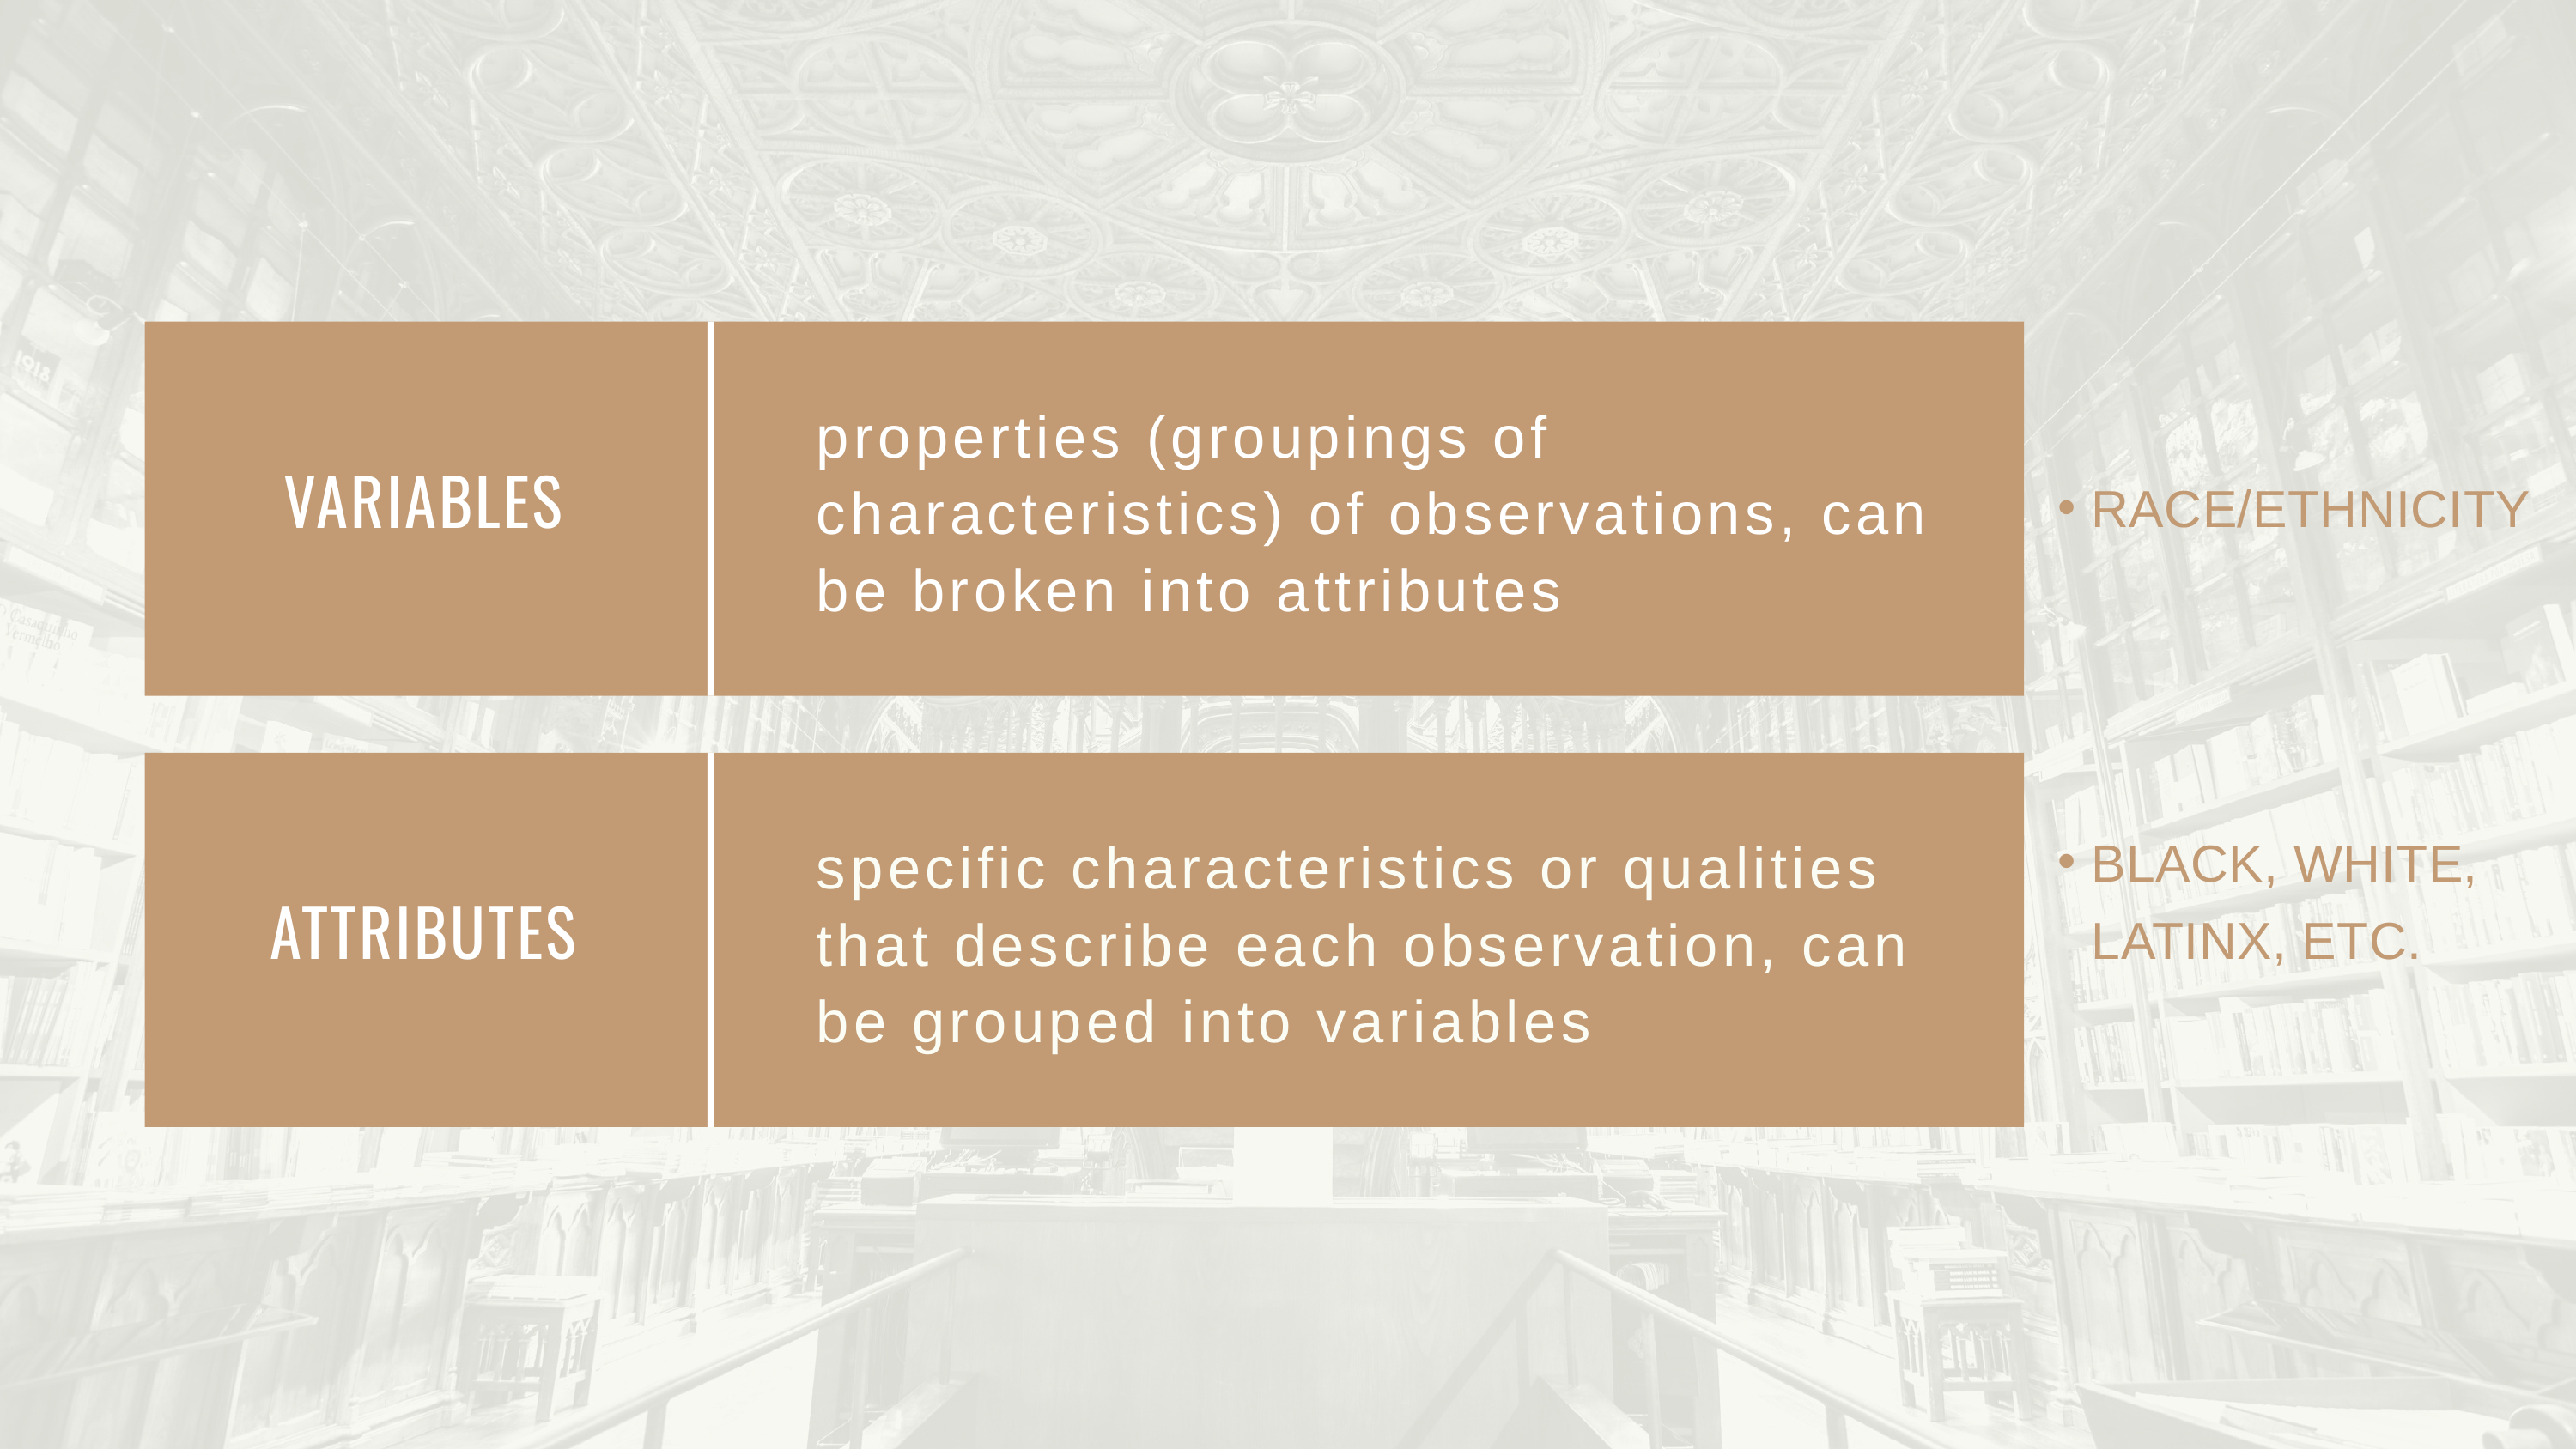

properties (groupings of characteristics) of observations, can be broken into attributes
RACE/ETHNICITY
VARIABLES

BLACK, WHITE, LATINX, ETC.
specific characteristics or qualities that describe each observation, can be grouped into variables
ATTRIBUTES